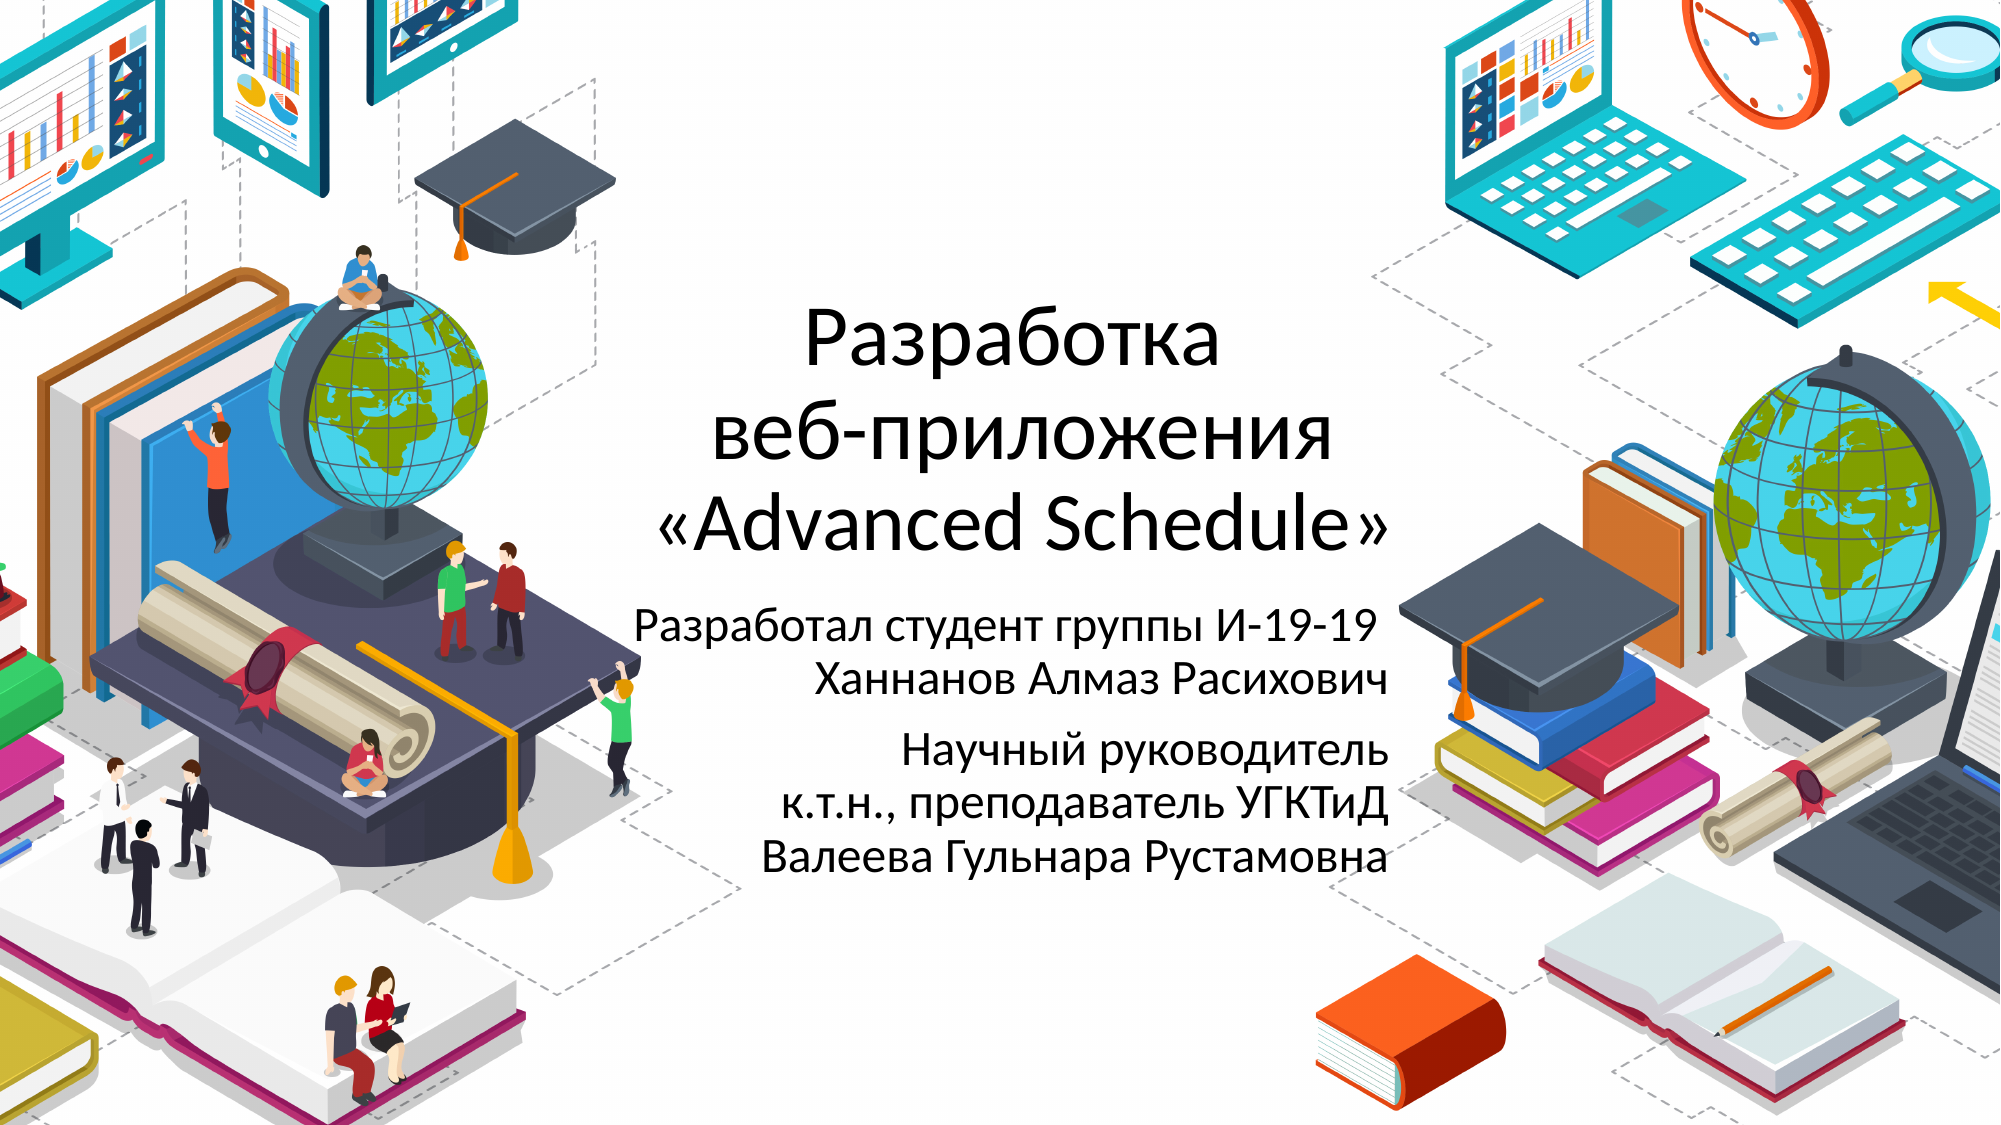

# Разработка веб-приложения «Advanced Schedule»
Разработал студент группы И-19-19
Ханнанов Алмаз Расихович
Научный руководитель
к.т.н., преподаватель УГКТиД
Валеева Гульнара Рустамовна